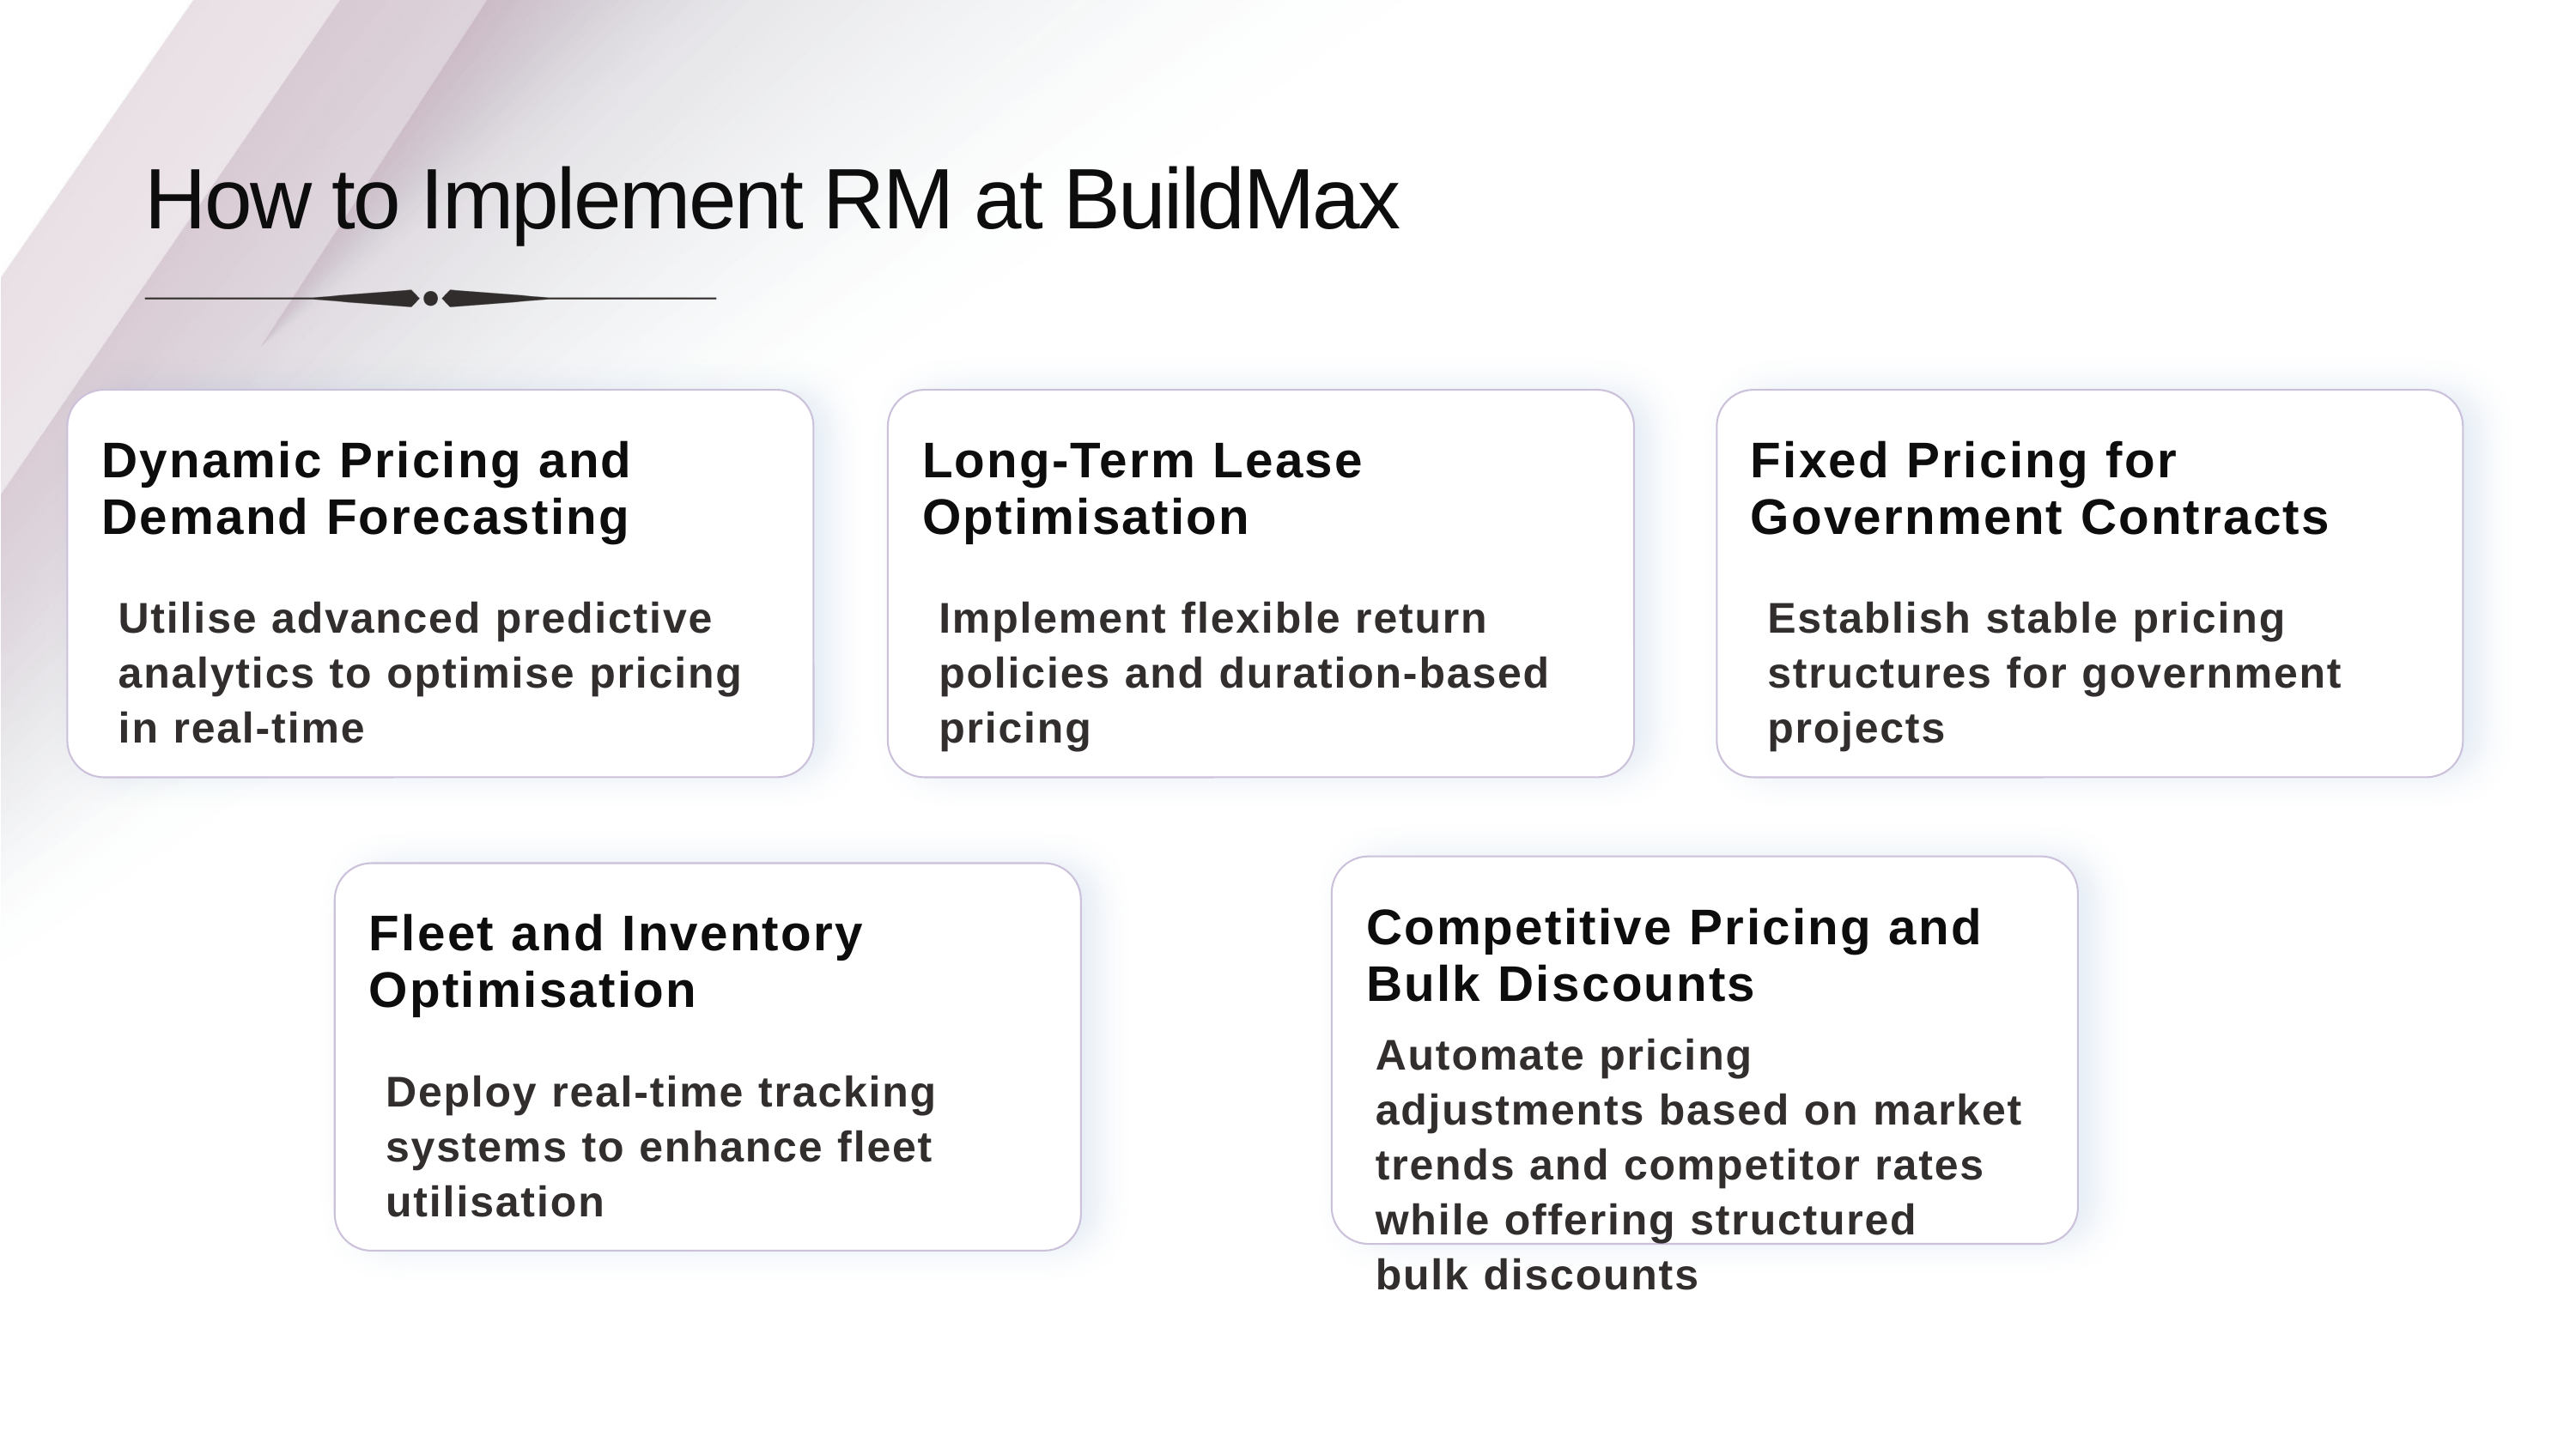

How to Implement RM at BuildMax

Long-Term Lease Optimisation
Implement flexible return policies and duration-based pricing
Dynamic Pricing and Demand Forecasting
Utilise advanced predictive analytics to optimise pricing in real-time
Fixed Pricing for Government Contracts
Establish stable pricing structures for government projects

Competitive Pricing and Bulk Discounts
Automate pricing adjustments based on market trends and competitor rates while offering structured bulk discounts
Fleet and Inventory Optimisation
Deploy real-time tracking systems to enhance fleet utilisation